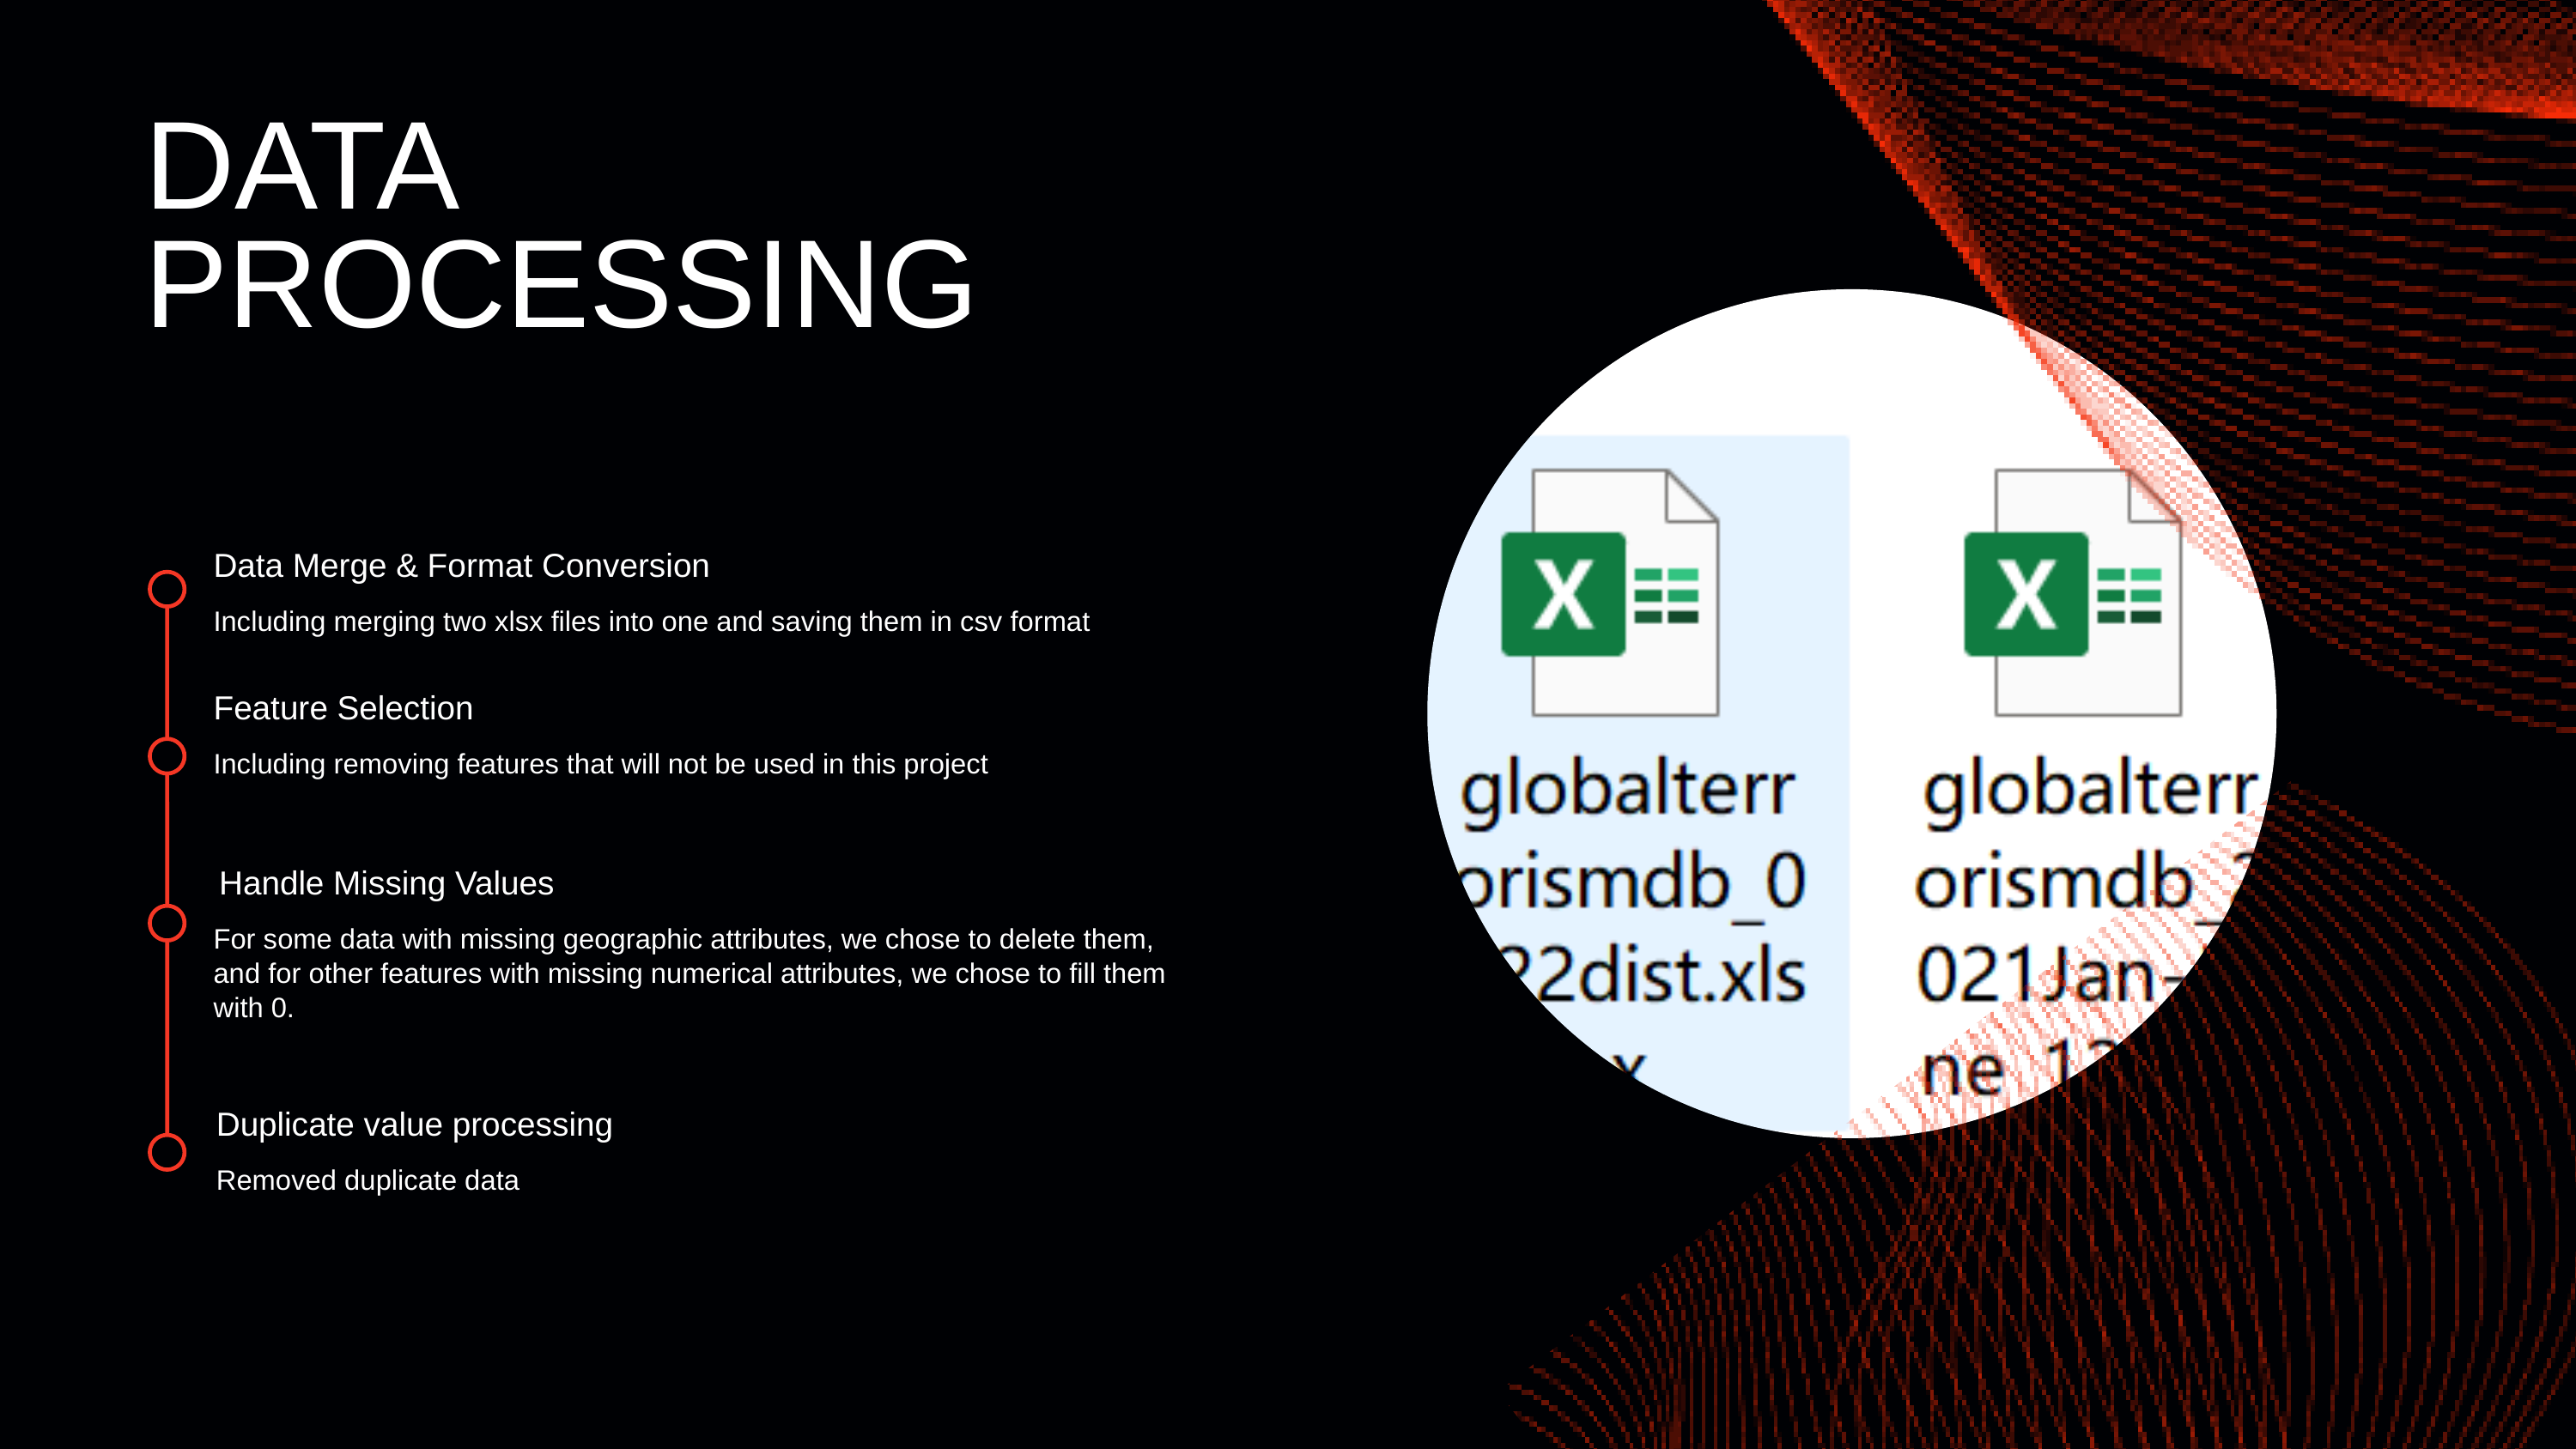

DATA PROCESSING

Data Merge & Format Conversion

Including merging two xlsx files into one and saving them in csv format

Feature Selection

Including removing features that will not be used in this project
Handle Missing Values

For some data with missing geographic attributes, we chose to delete them, and for other features with missing numerical attributes, we chose to fill them with 0.

Duplicate value processing

Removed duplicate data